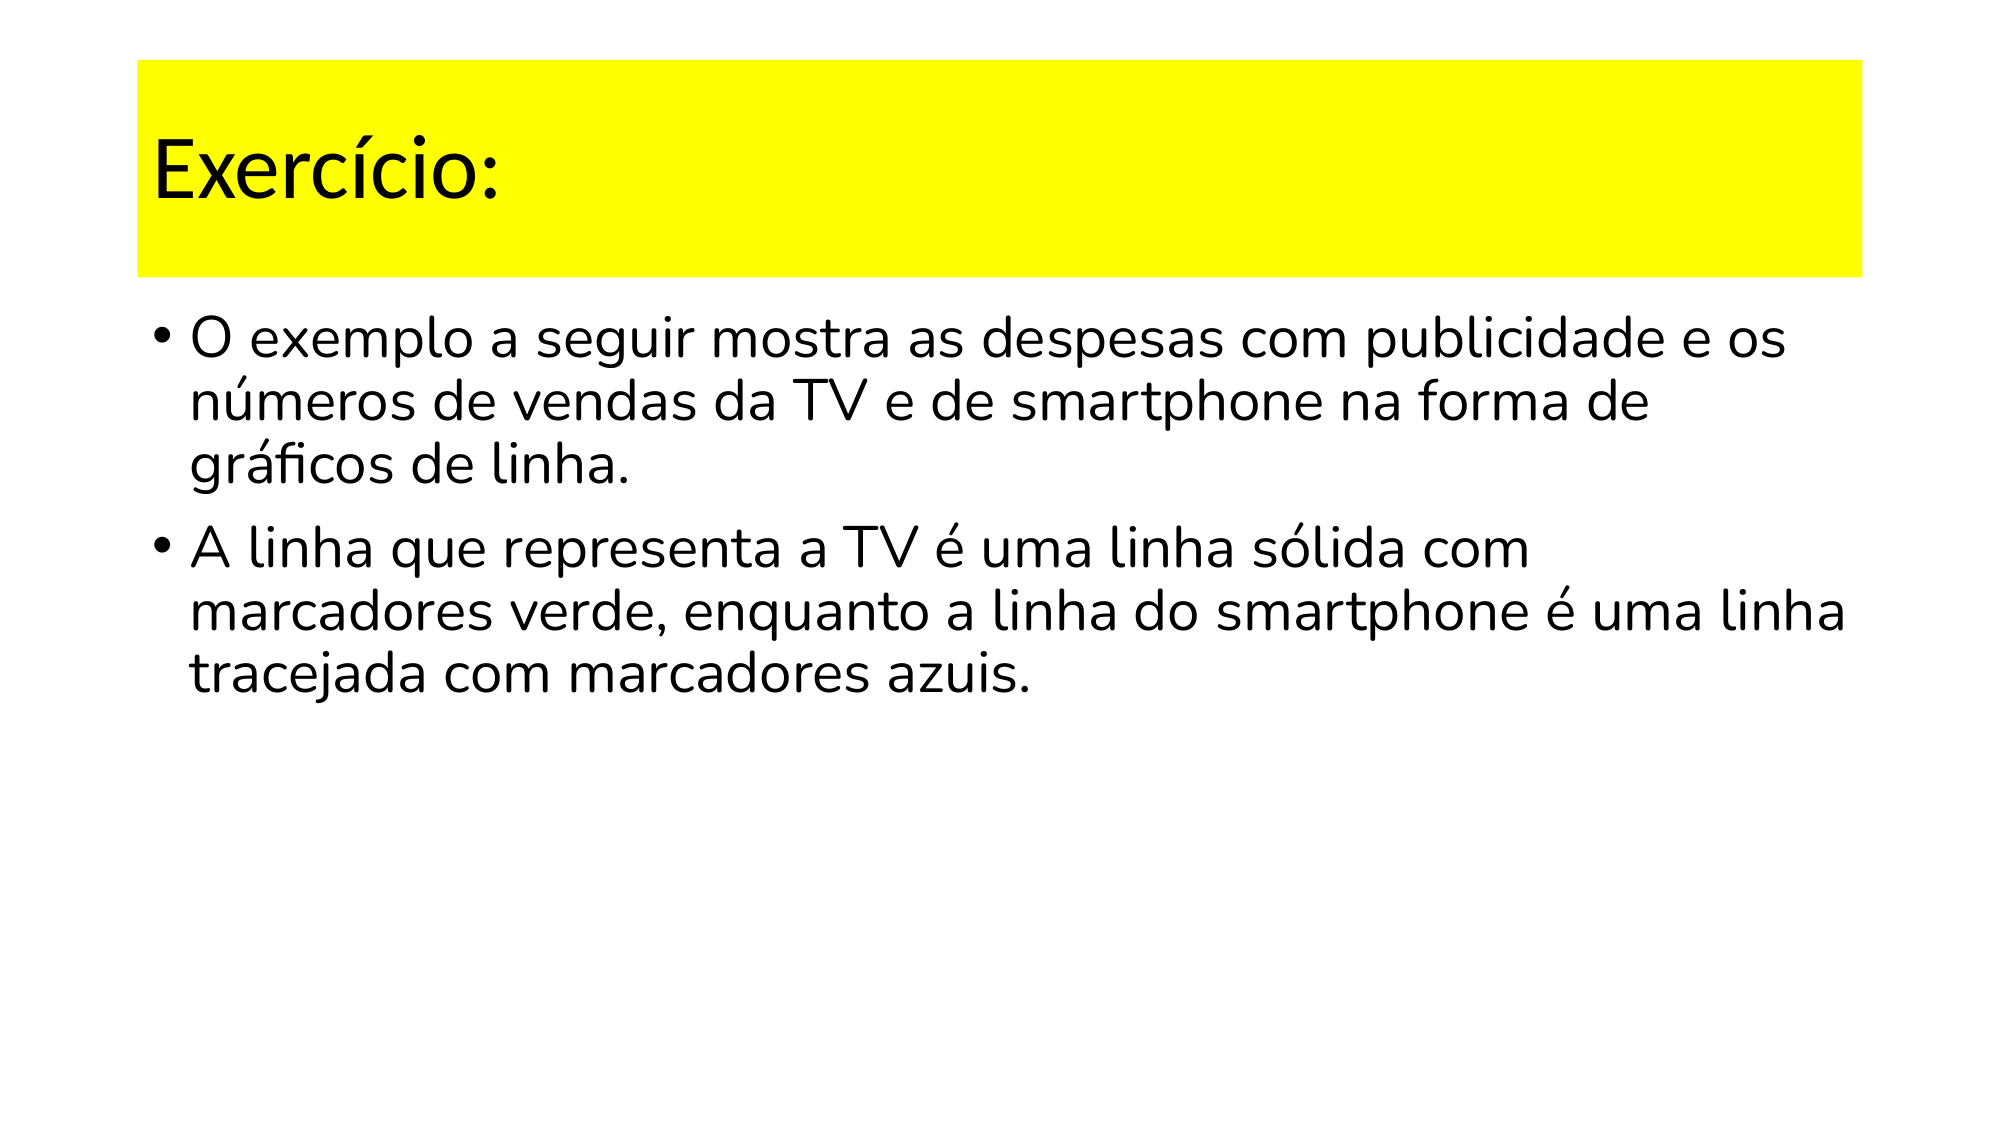

# Exercício:
O exemplo a seguir mostra as despesas com publicidade e os números de vendas da TV e de smartphone na forma de gráficos de linha.
A linha que representa a TV é uma linha sólida com marcadores verde, enquanto a linha do smartphone é uma linha tracejada com marcadores azuis.